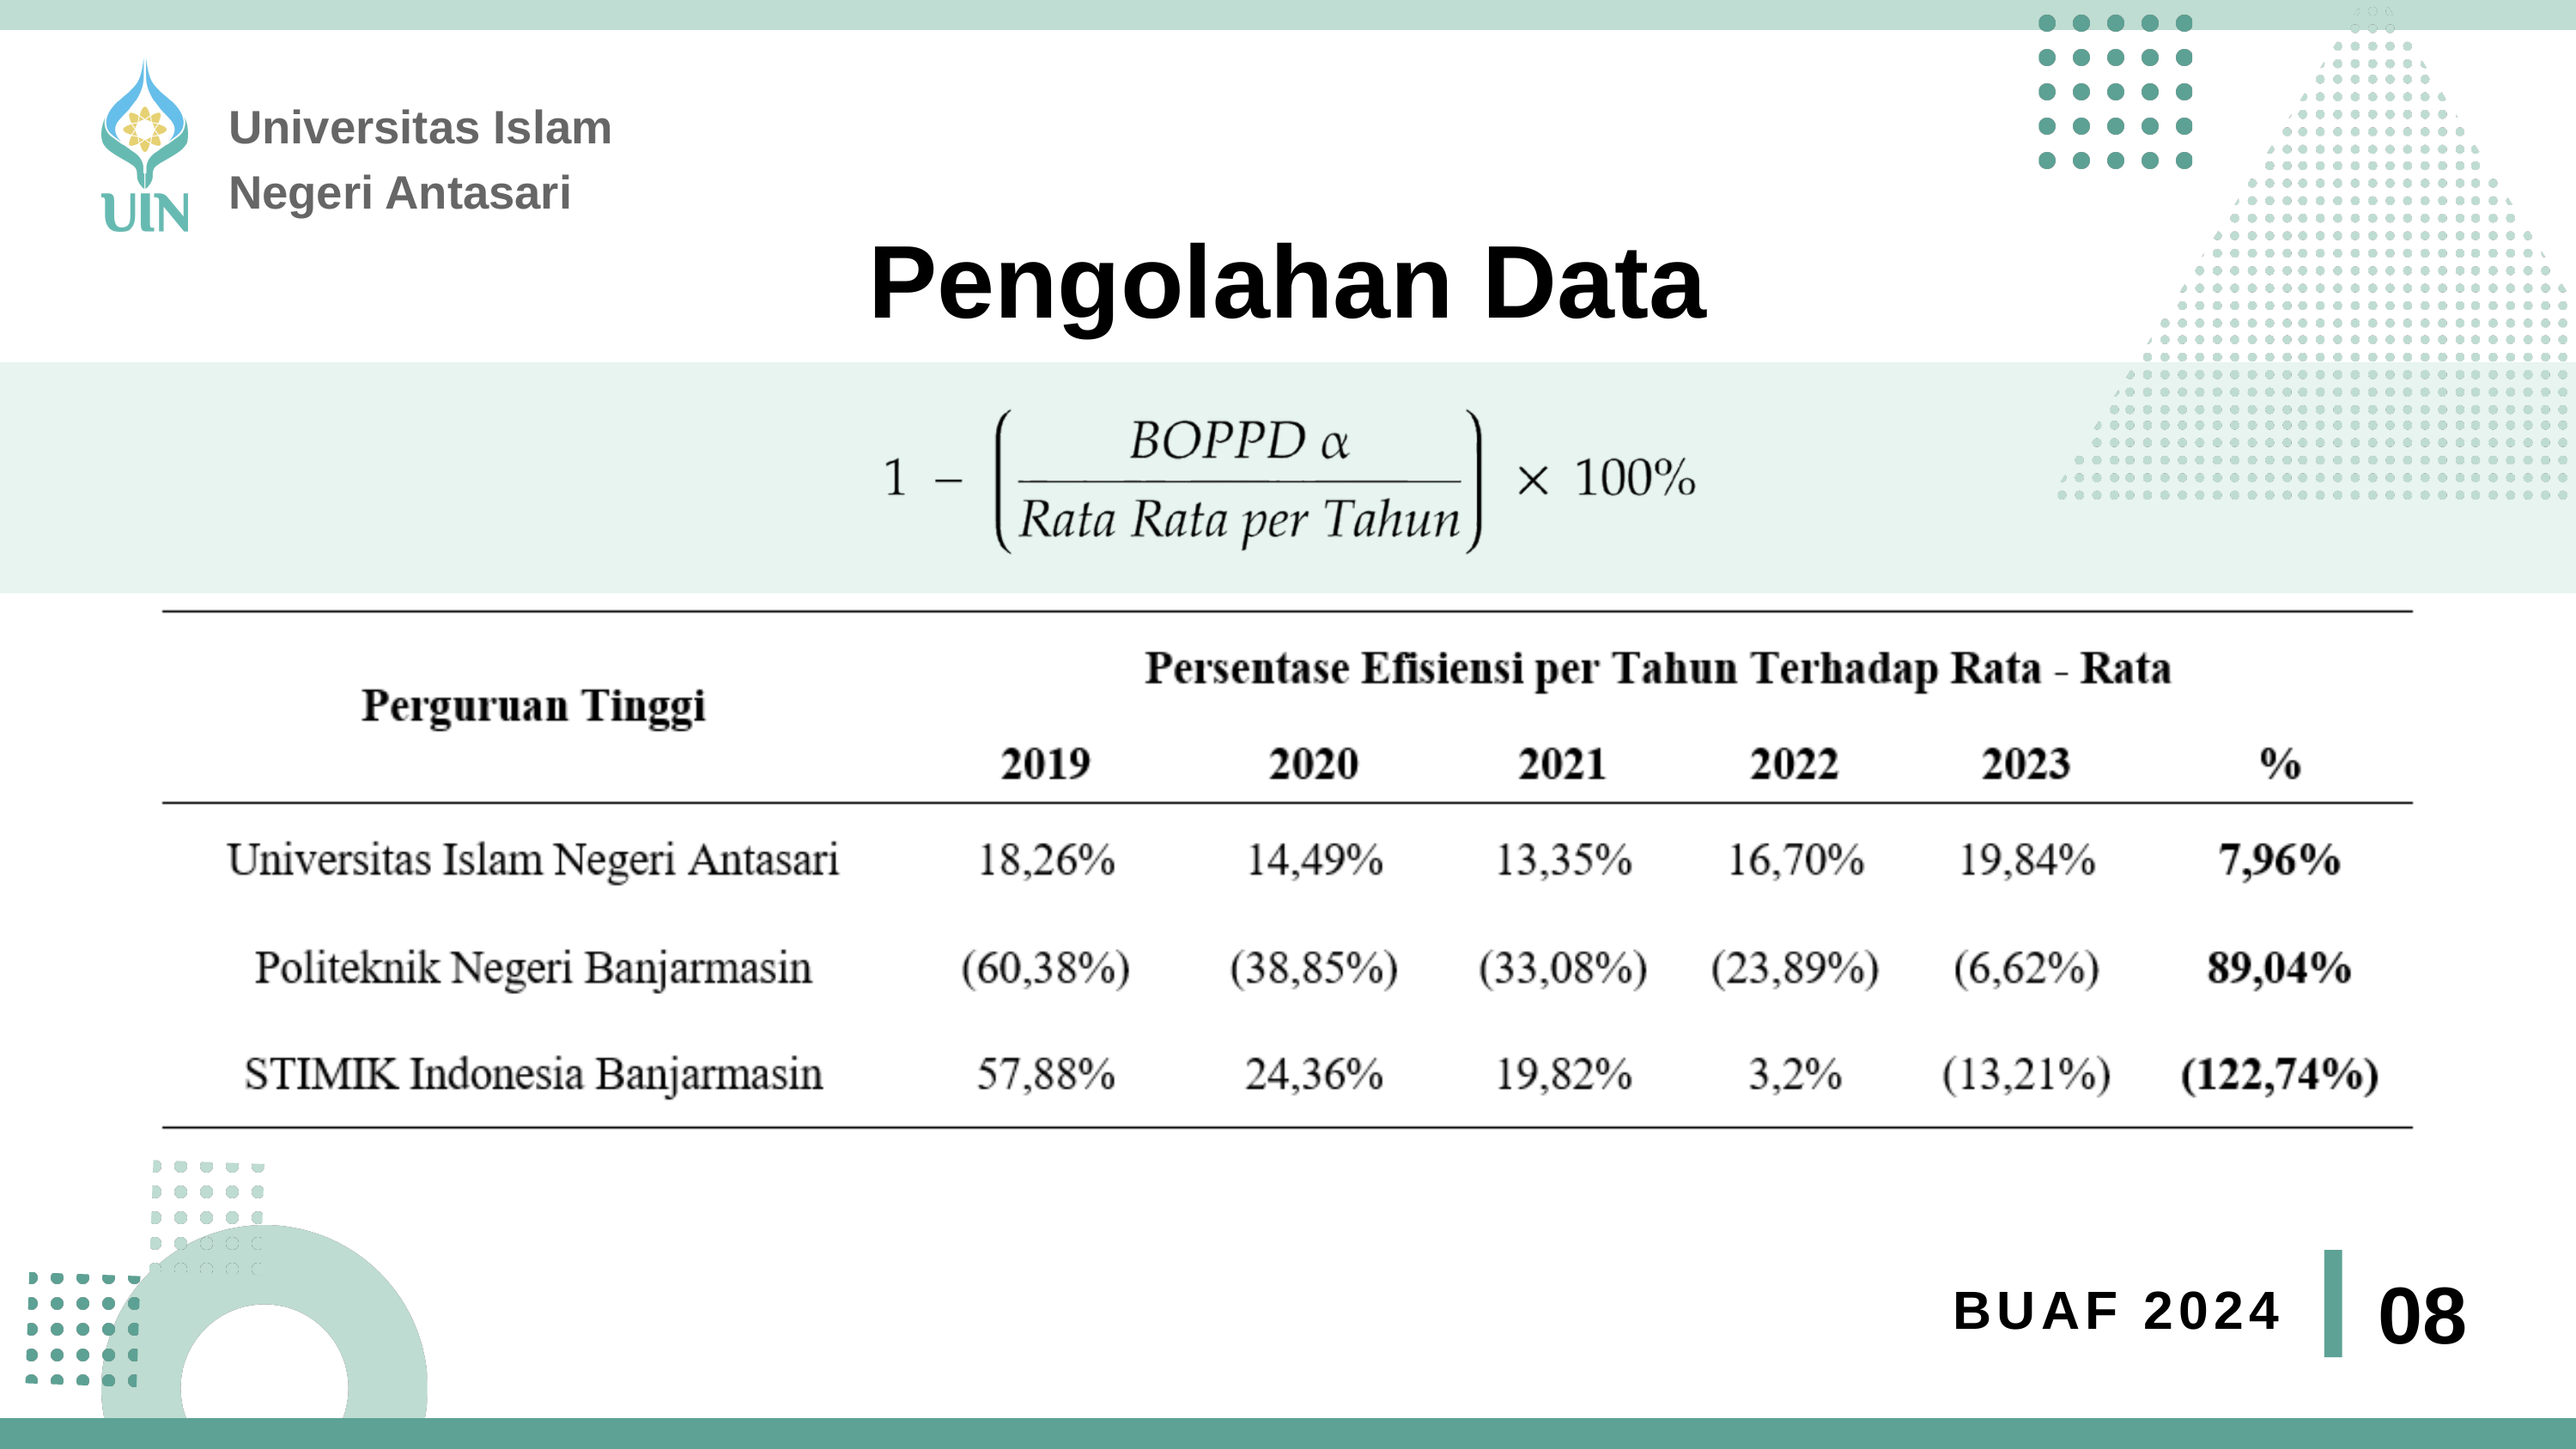

Universitas Islam Negeri Antasari
Pengolahan Data

08
BUAF 2024